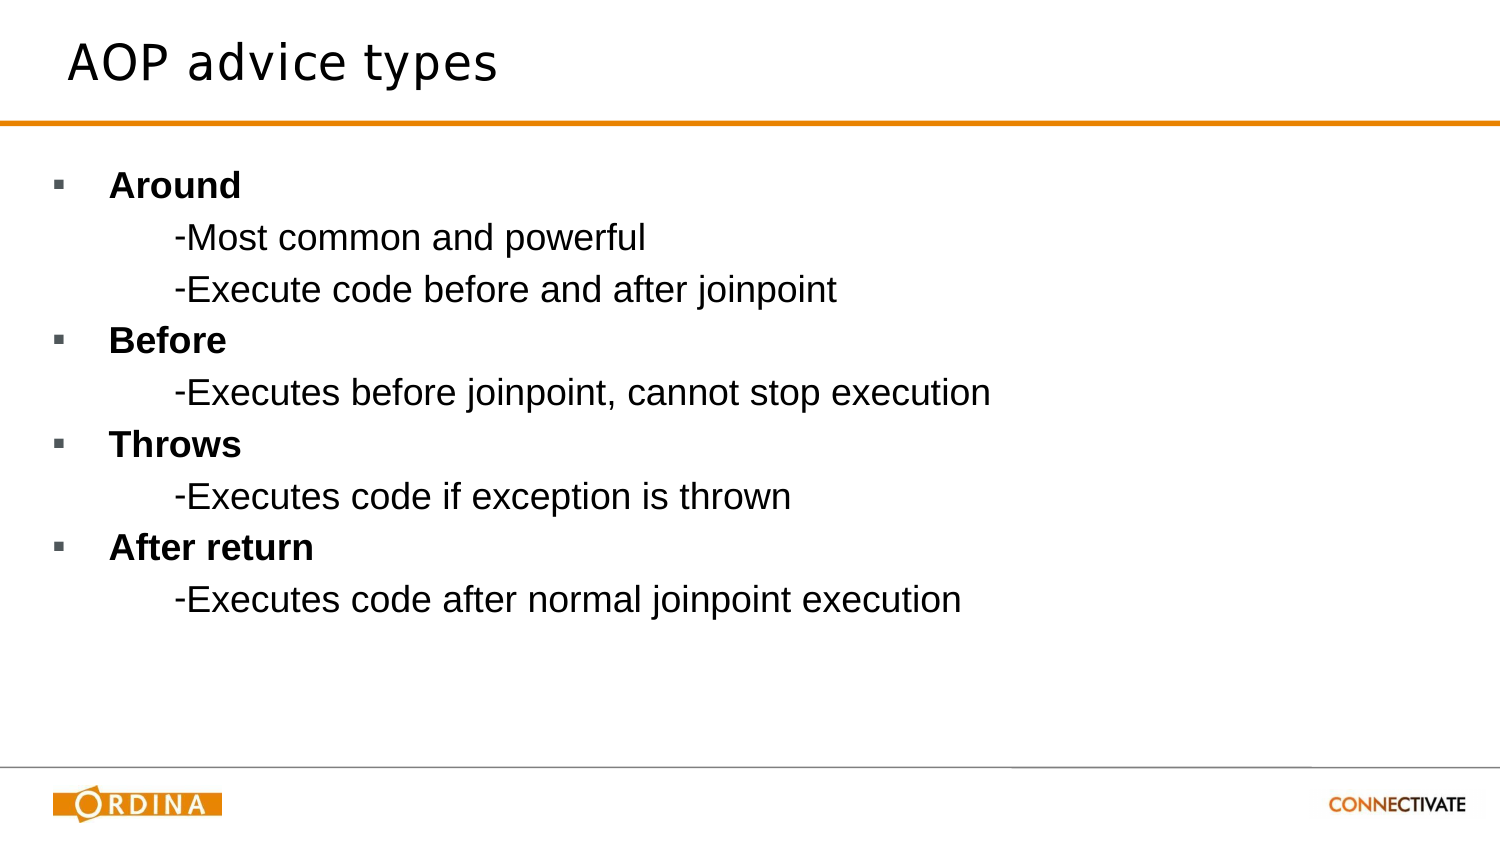

# AOP advice types
Around
Most common and powerful
Execute code before and after joinpoint
Before
Executes before joinpoint, cannot stop execution
Throws
Executes code if exception is thrown
After return
Executes code after normal joinpoint execution